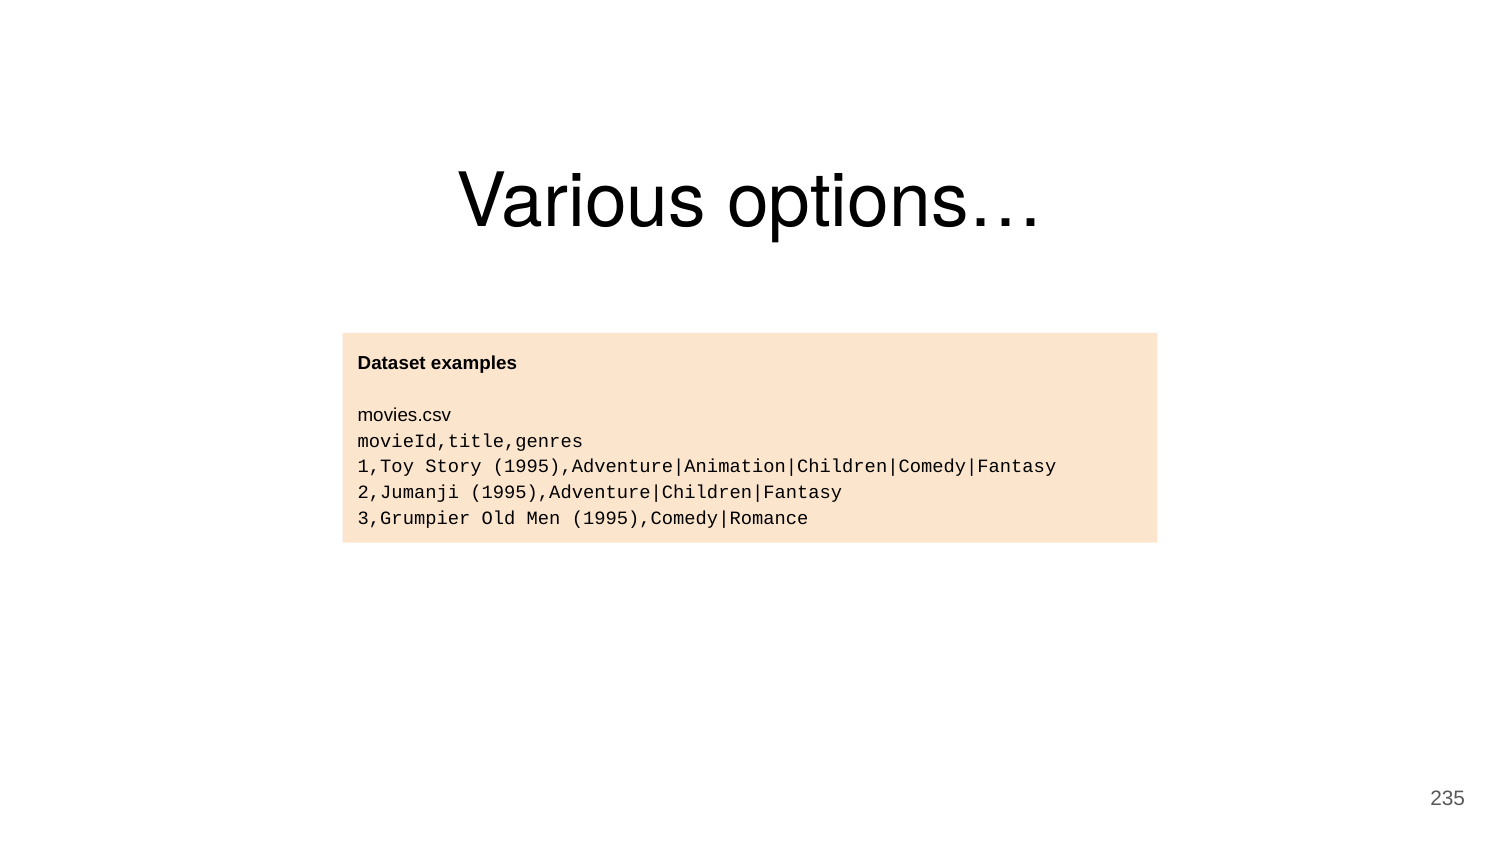

# Various options…
Dataset examples

movies.csv
movieId,title,genres
1,Toy Story (1995),Adventure|Animation|Children|Comedy|Fantasy
2,Jumanji (1995),Adventure|Children|Fantasy
3,Grumpier Old Men (1995),Comedy|Romance
235